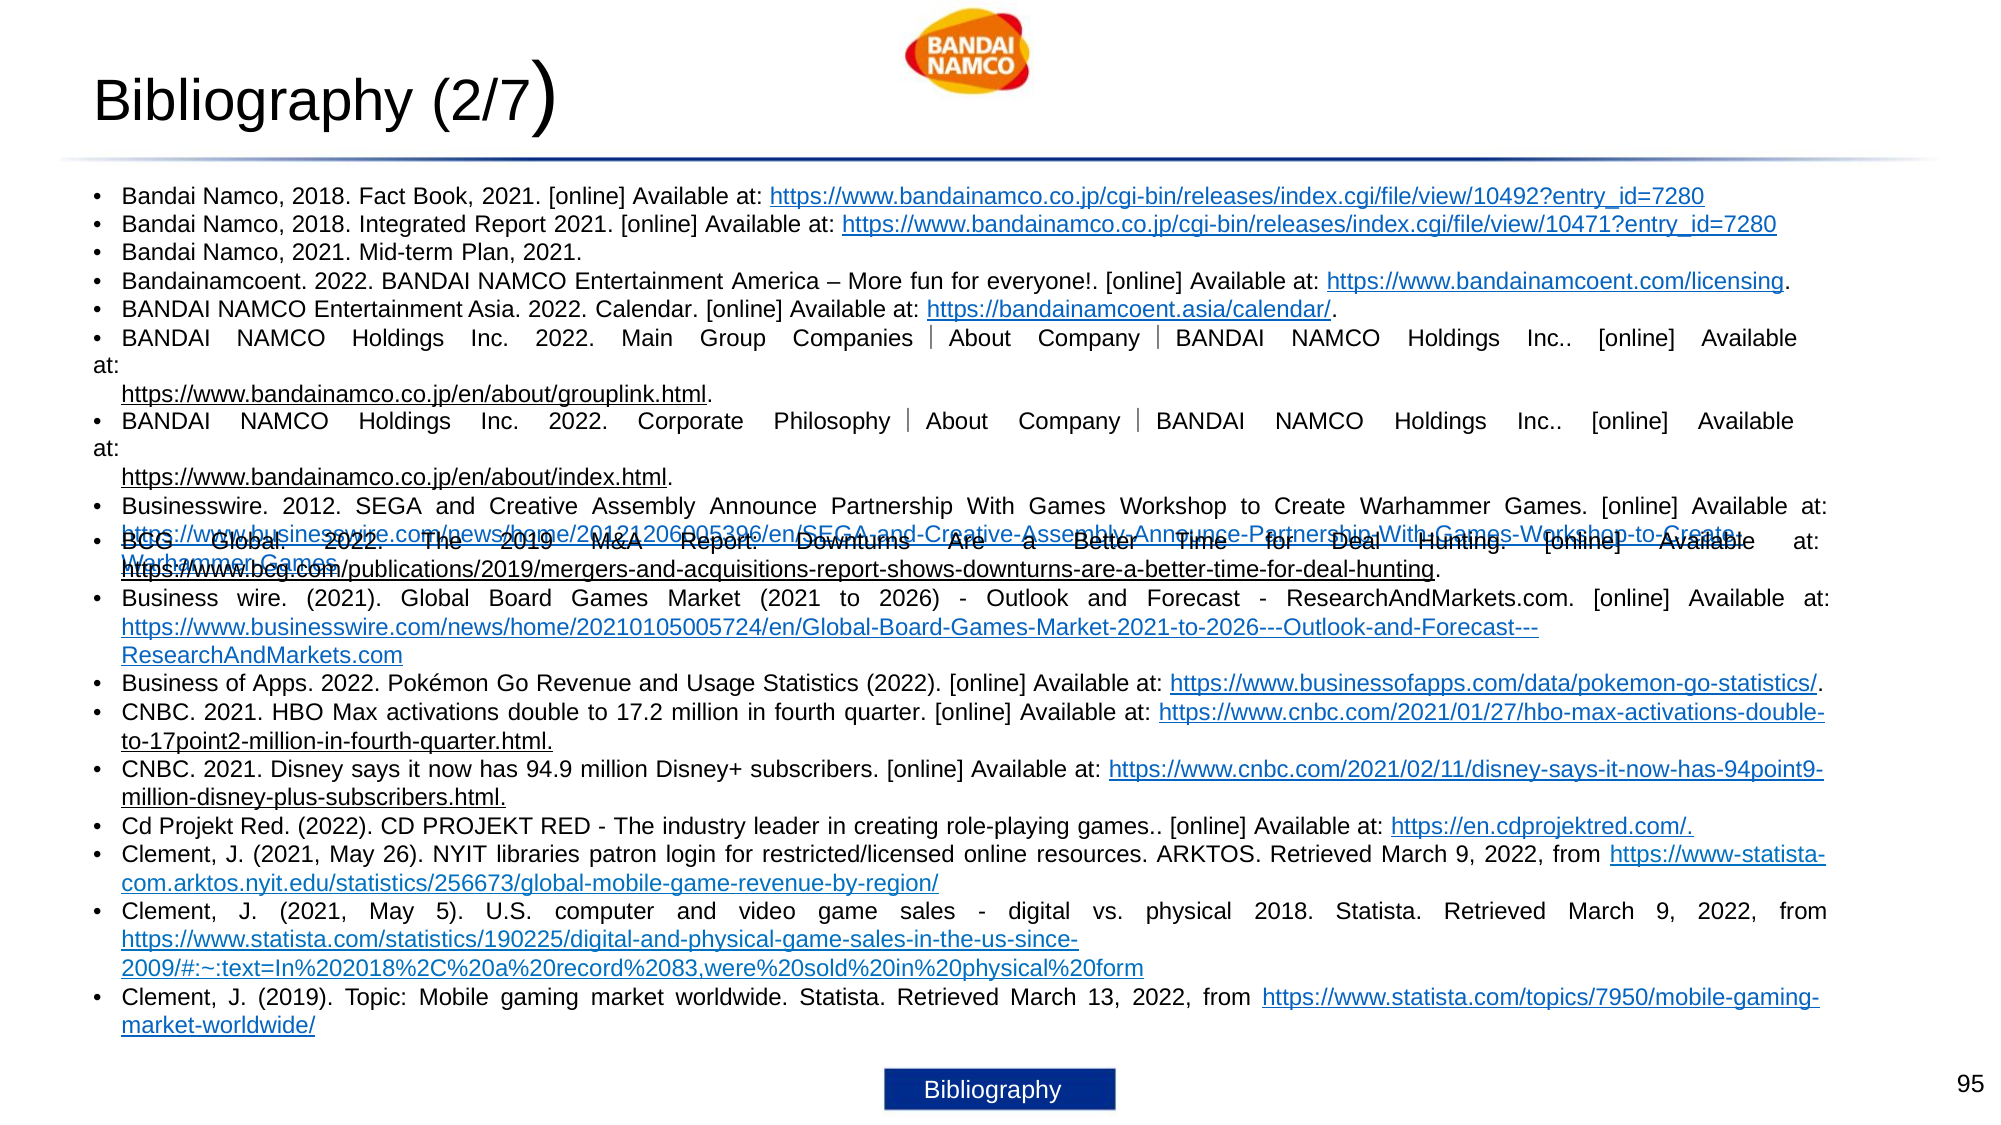

Bibliography (2/7)
• Bandai Namco, 2018. Fact Book, 2021. [online] Available at: https://www.bandainamco.co.jp/cgi-bin/releases/index.cgi/file/view/10492?entry_id=7280
• Bandai Namco, 2018. Integrated Report 2021. [online] Available at: https://www.bandainamco.co.jp/cgi-bin/releases/index.cgi/file/view/10471?entry_id=7280
• Bandai Namco, 2021. Mid-term Plan, 2021.
• Bandainamcoent. 2022. BANDAI NAMCO Entertainment America – More fun for everyone!. [online] Available at: https://www.bandainamcoent.com/licensing.
• BANDAI NAMCO Entertainment Asia. 2022. Calendar. [online] Available at: https://bandainamcoent.asia/calendar/.
• BANDAI NAMCO Holdings Inc. 2022. Main Group Companies｜About Company｜BANDAI NAMCO Holdings Inc.. [online] Available at:
https://www.bandainamco.co.jp/en/about/grouplink.html.
• BANDAI NAMCO Holdings Inc. 2022. Corporate Philosophy｜About Company｜BANDAI NAMCO Holdings Inc.. [online] Available at:
https://www.bandainamco.co.jp/en/about/index.html.
• Businesswire. 2012. SEGA and Creative Assembly Announce Partnership With Games Workshop to Create Warhammer Games. [online] Available at:
https://www.businesswire.com/news/home/20121206005396/en/SEGA-and-Creative-Assembly-Announce-Partnership-With-Games-Workshop-to-Create-
Warhammer-Games
• BCG
Global.
2022.
The
2019
M&A
Report:
Downturns
Are
a
Better
Time
for
Deal
Hunting.
[online]
Available
at:
https://www.bcg.com/publications/2019/mergers-and-acquisitions-report-shows-downturns-are-a-better-time-for-deal-hunting.
• Business wire. (2021). Global Board Games Market (2021 to 2026) - Outlook and Forecast - ResearchAndMarkets.com. [online] Available at:
https://www.businesswire.com/news/home/20210105005724/en/Global-Board-Games-Market-2021-to-2026---Outlook-and-Forecast---
ResearchAndMarkets.com
• Business of Apps. 2022. Pokémon Go Revenue and Usage Statistics (2022). [online] Available at: https://www.businessofapps.com/data/pokemon-go-statistics/.
• CNBC. 2021. HBO Max activations double to 17.2 million in fourth quarter. [online] Available at: https://www.cnbc.com/2021/01/27/hbo-max-activations-double-
to-17point2-million-in-fourth-quarter.html.
• CNBC. 2021. Disney says it now has 94.9 million Disney+ subscribers. [online] Available at: https://www.cnbc.com/2021/02/11/disney-says-it-now-has-94point9-
million-disney-plus-subscribers.html.
• Cd Projekt Red. (2022). CD PROJEKT RED - The industry leader in creating role-playing games.. [online] Available at: https://en.cdprojektred.com/.
• Clement, J. (2021, May 26). NYIT libraries patron login for restricted/licensed online resources. ARKTOS. Retrieved March 9, 2022, from https://www-statista-
com.arktos.nyit.edu/statistics/256673/global-mobile-game-revenue-by-region/
• Clement, J. (2021, May 5). U.S. computer and video game sales - digital vs. physical 2018. Statista. Retrieved March 9, 2022, from
https://www.statista.com/statistics/190225/digital-and-physical-game-sales-in-the-us-since-
2009/#:~:text=In%202018%2C%20a%20record%2083,were%20sold%20in%20physical%20form
• Clement, J. (2019). Topic: Mobile gaming market worldwide. Statista. Retrieved March 13, 2022, from https://www.statista.com/topics/7950/mobile-gaming-
market-worldwide/
95
Bibliography